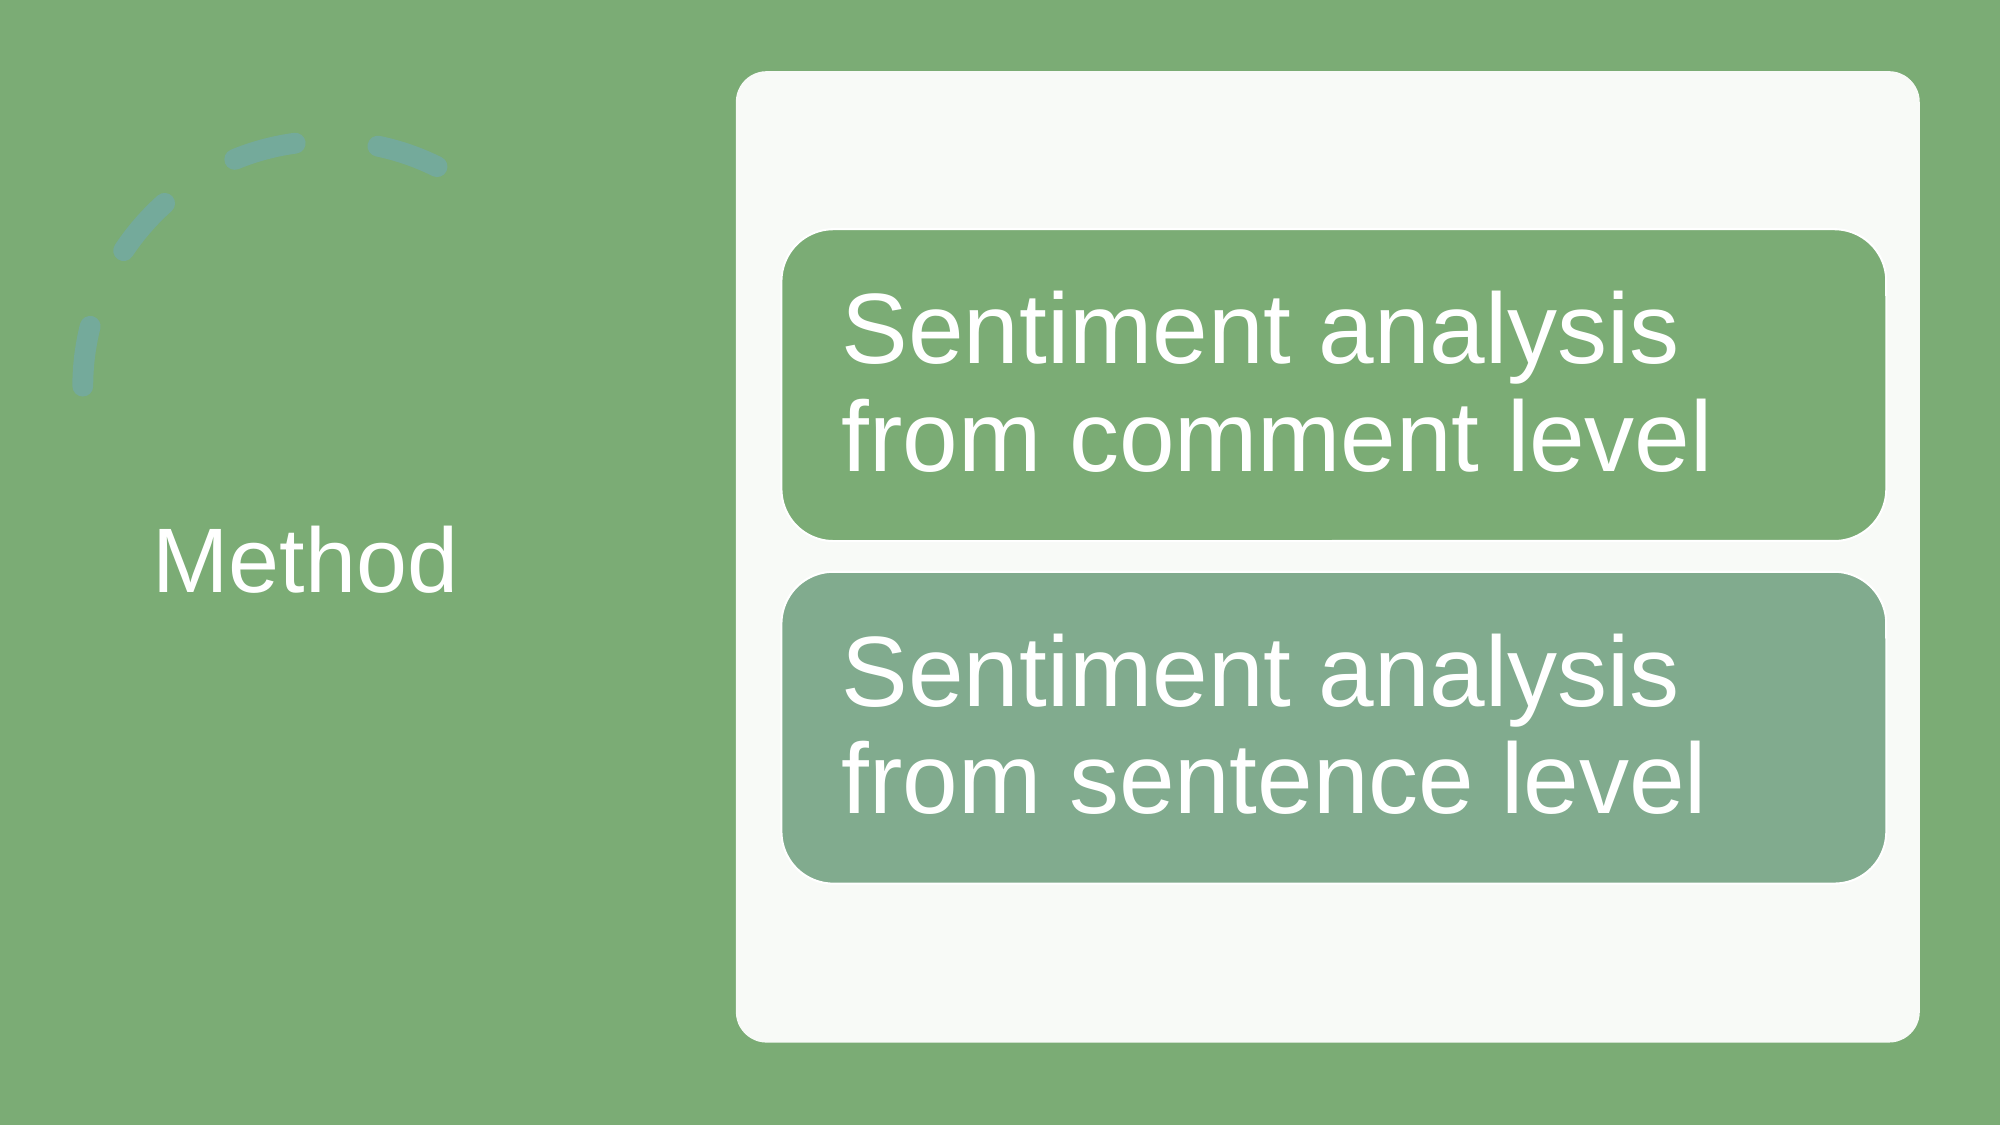

Sentiment analysis from comment level
Sentiment analysis from sentence level
# Method